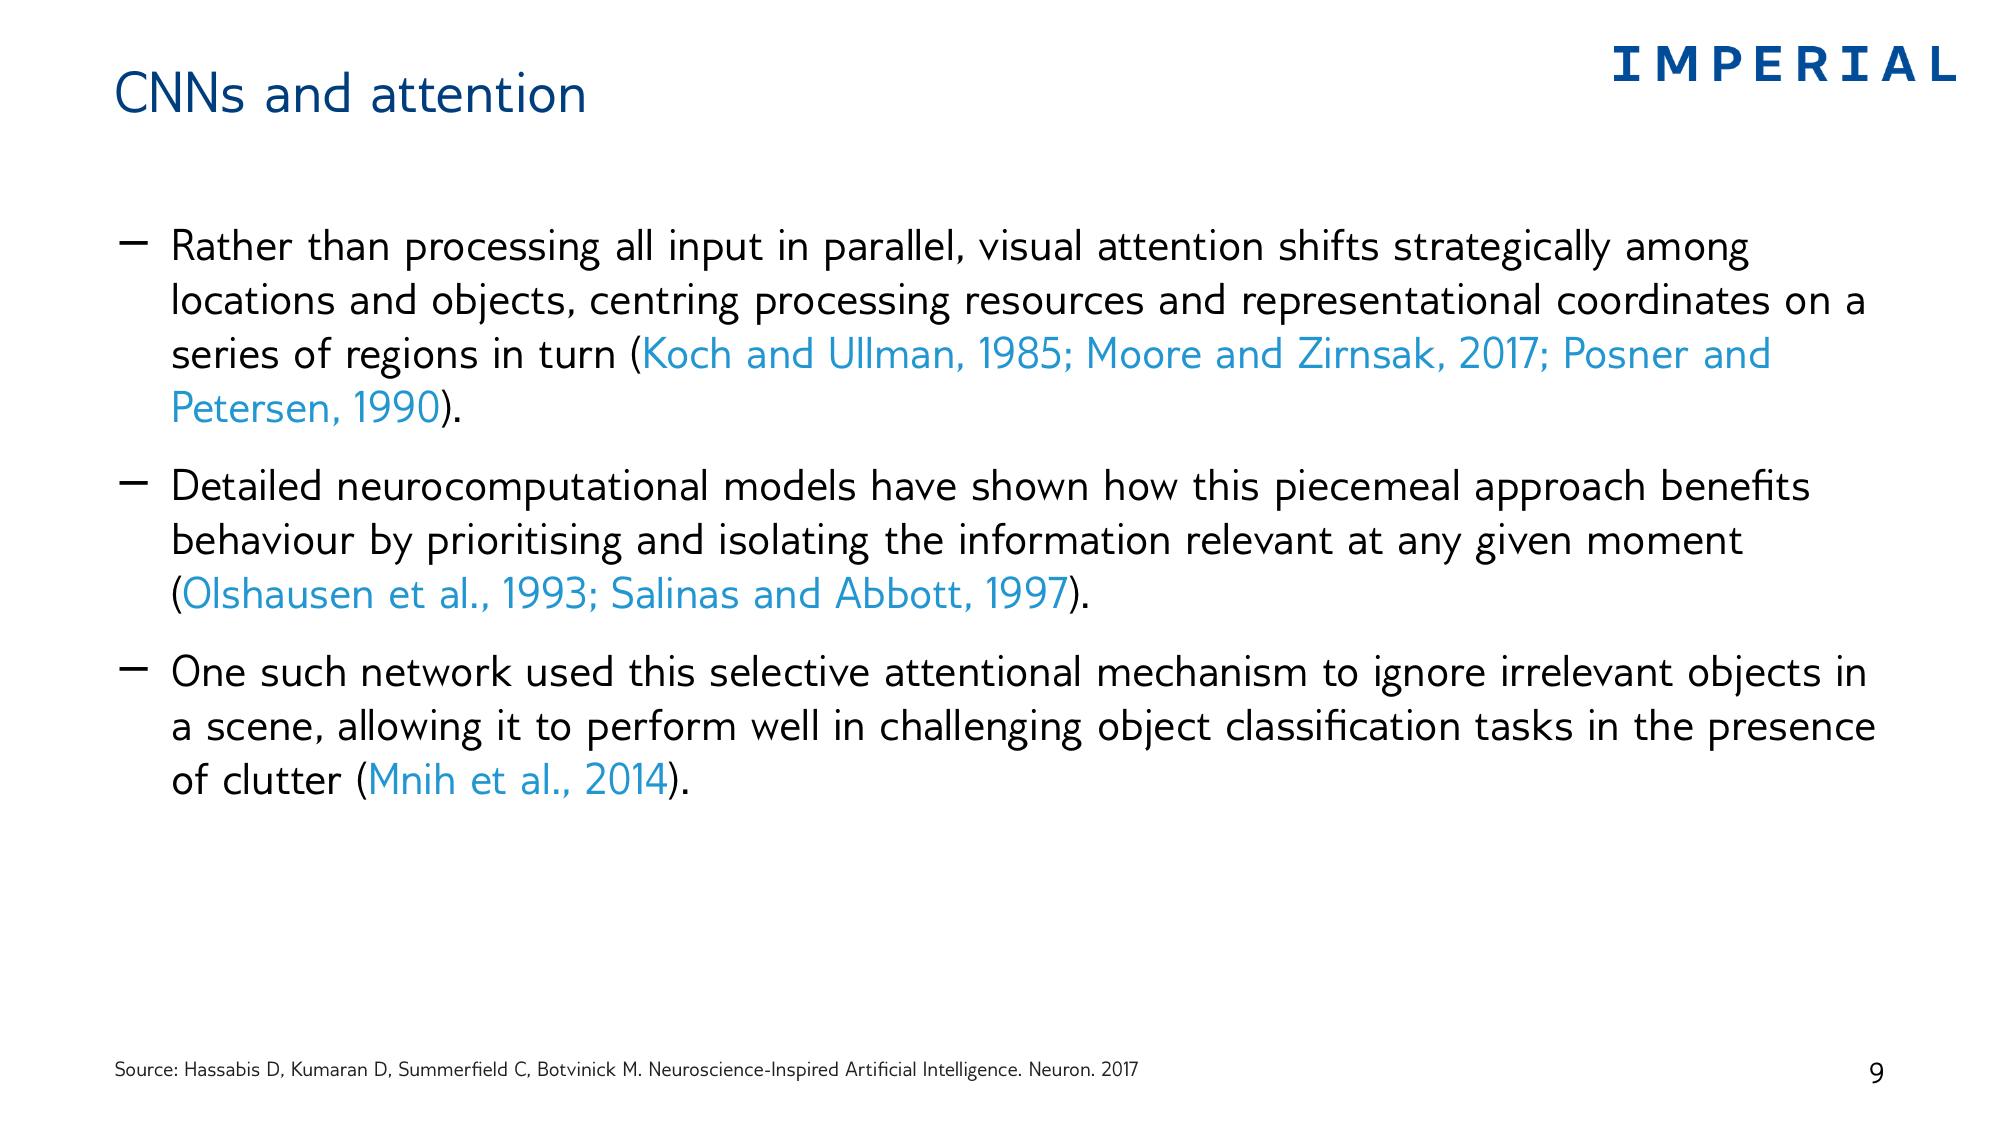

# CNNs and attention
Rather than processing all input in parallel, visual attention shifts strategically among locations and objects, centring processing resources and representational coordinates on a series of regions in turn (Koch and Ullman, 1985; Moore and Zirnsak, 2017; Posner and Petersen, 1990).
Detailed neurocomputational models have shown how this piecemeal approach benefits behaviour by prioritising and isolating the information relevant at any given moment (Olshausen et al., 1993; Salinas and Abbott, 1997).
One such network used this selective attentional mechanism to ignore irrelevant objects in a scene, allowing it to perform well in challenging object classification tasks in the presence of clutter (Mnih et al., 2014).

9
Source: Hassabis D, Kumaran D, Summerfield C, Botvinick M. Neuroscience-Inspired Artificial Intelligence. Neuron. 2017